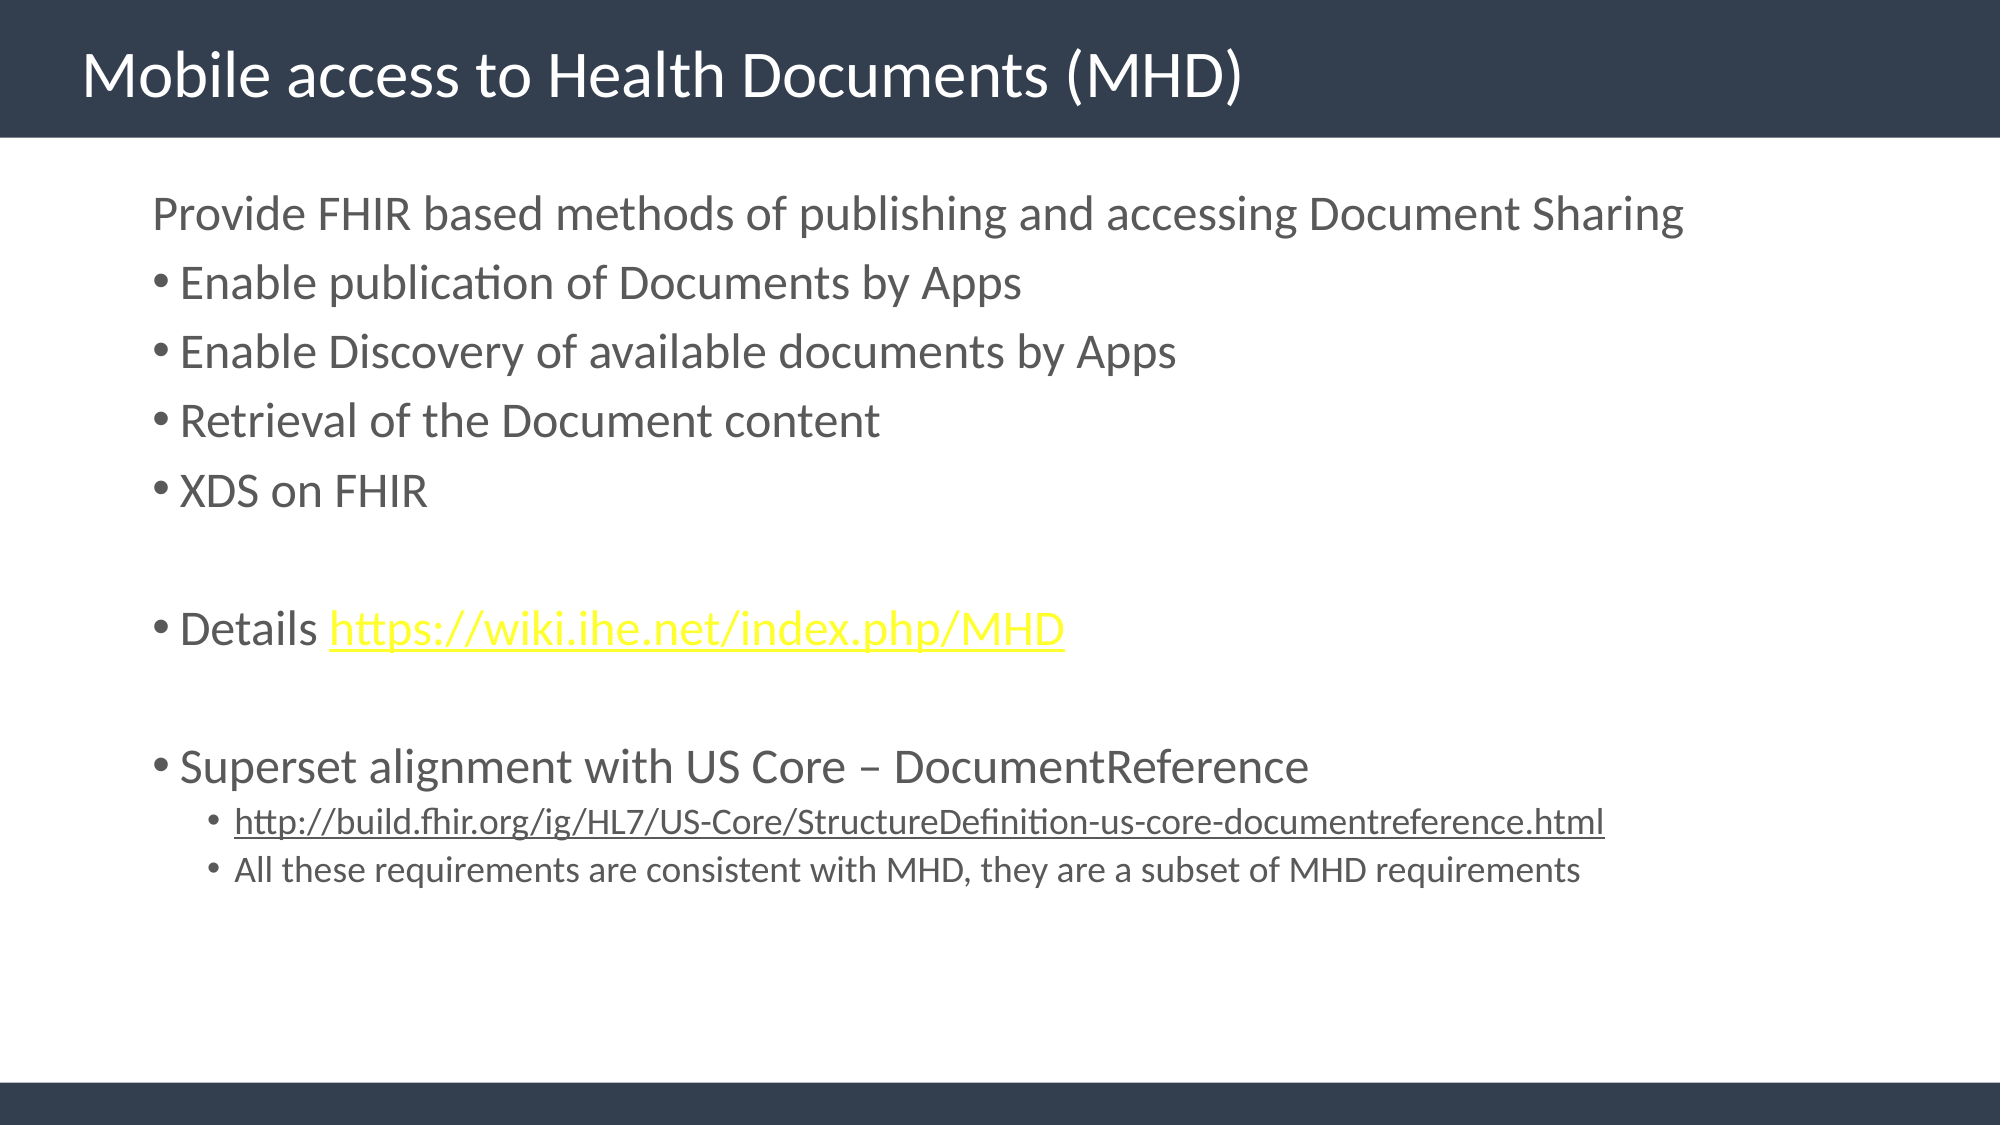

# Mobile access to Health Documents (MHD)
Provide FHIR based methods of publishing and accessing Document Sharing
Enable publication of Documents by Apps
Enable Discovery of available documents by Apps
Retrieval of the Document content
XDS on FHIR

Details https://wiki.ihe.net/index.php/MHD

Superset alignment with US Core – DocumentReference
http://build.fhir.org/ig/HL7/US-Core/StructureDefinition-us-core-documentreference.html
All these requirements are consistent with MHD, they are a subset of MHD requirements